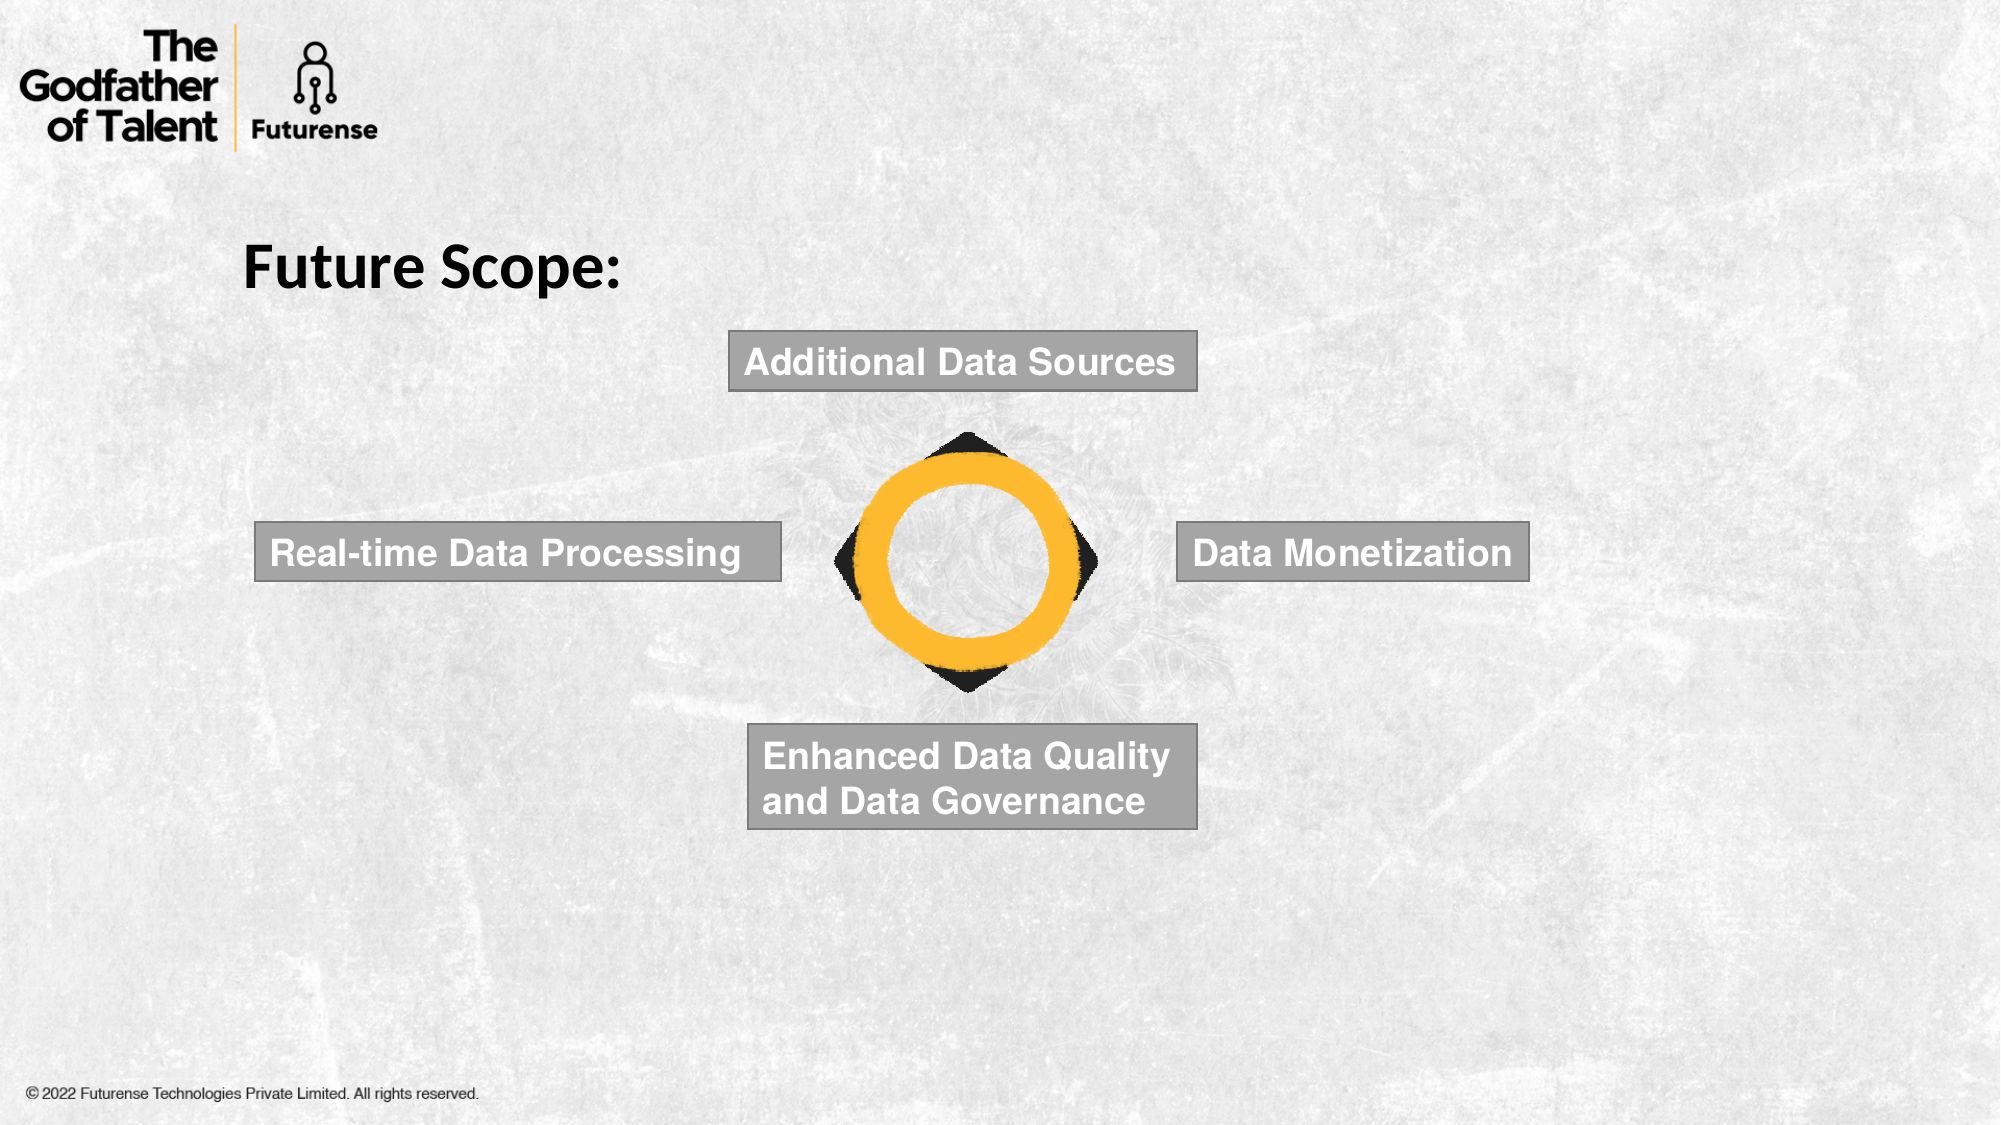

Future Scope:
Additional Data Sources
Real-time Data Processing
Data Monetization
Enhanced Data Quality and Data Governance